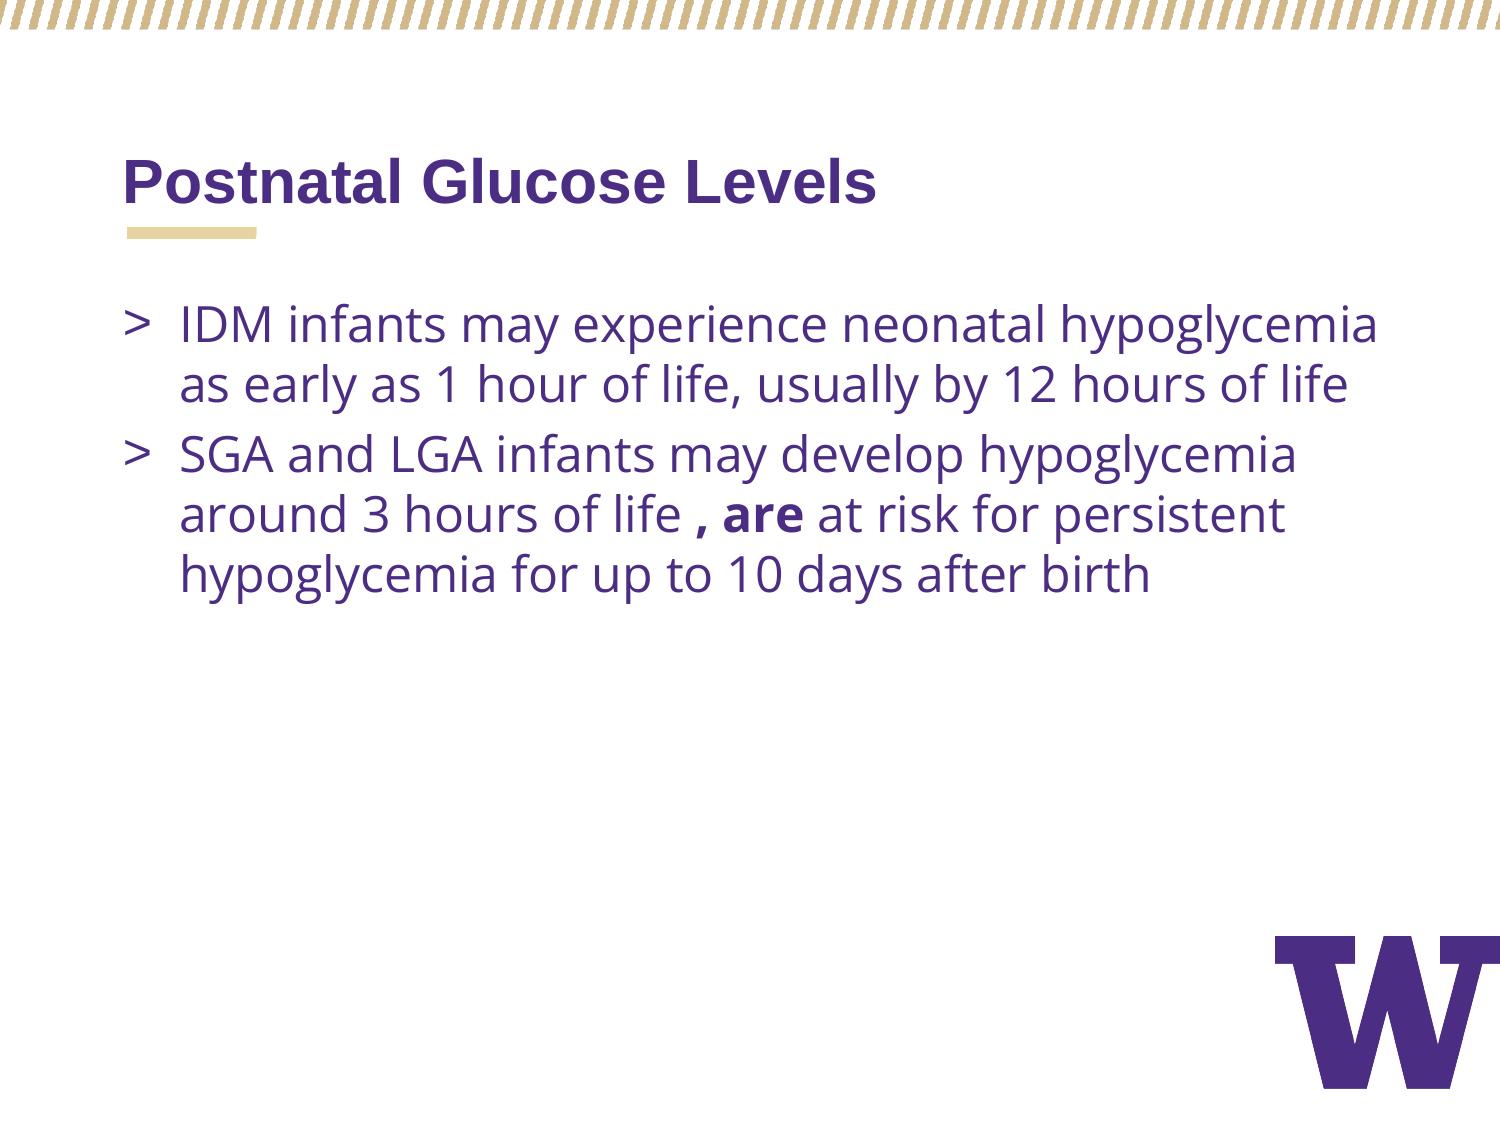

# Postnatal Glucose Levels
IDM infants may experience neonatal hypoglycemia as early as 1 hour of life, usually by 12 hours of life
SGA and LGA infants may develop hypoglycemia around 3 hours of life , are at risk for persistent hypoglycemia for up to 10 days after birth